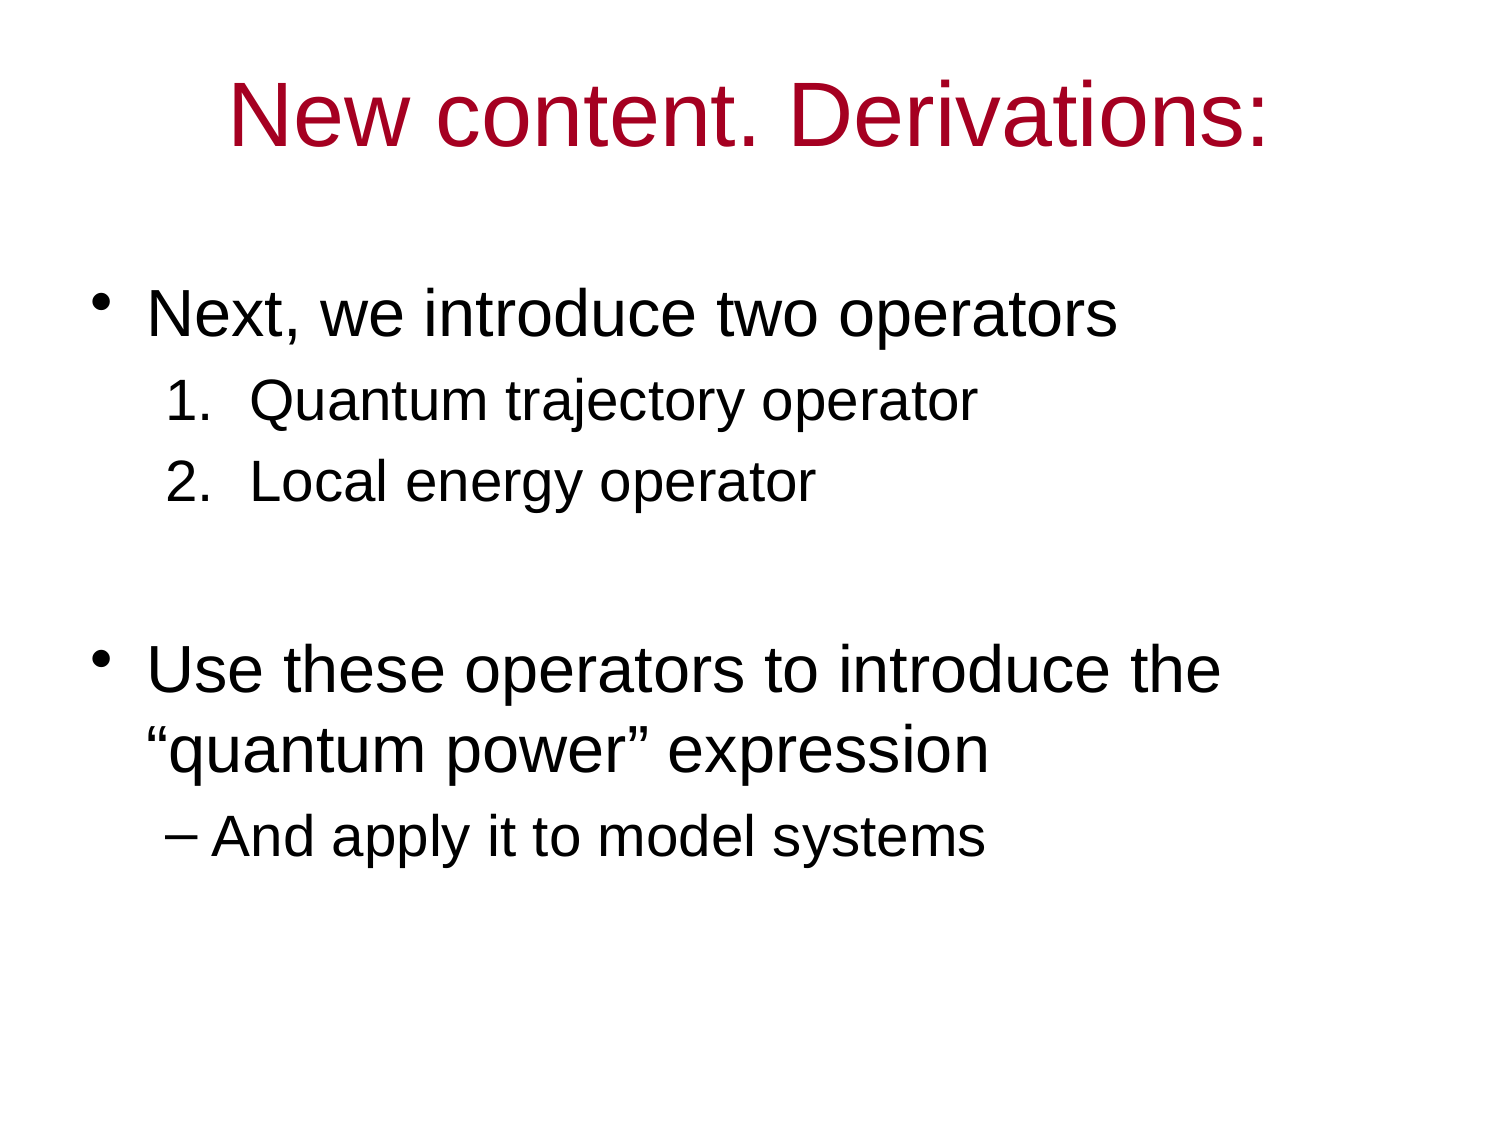

# New content. Derivations:
Next, we introduce two operators
Quantum trajectory operator
Local energy operator

Use these operators to introduce the “quantum power” expression
And apply it to model systems